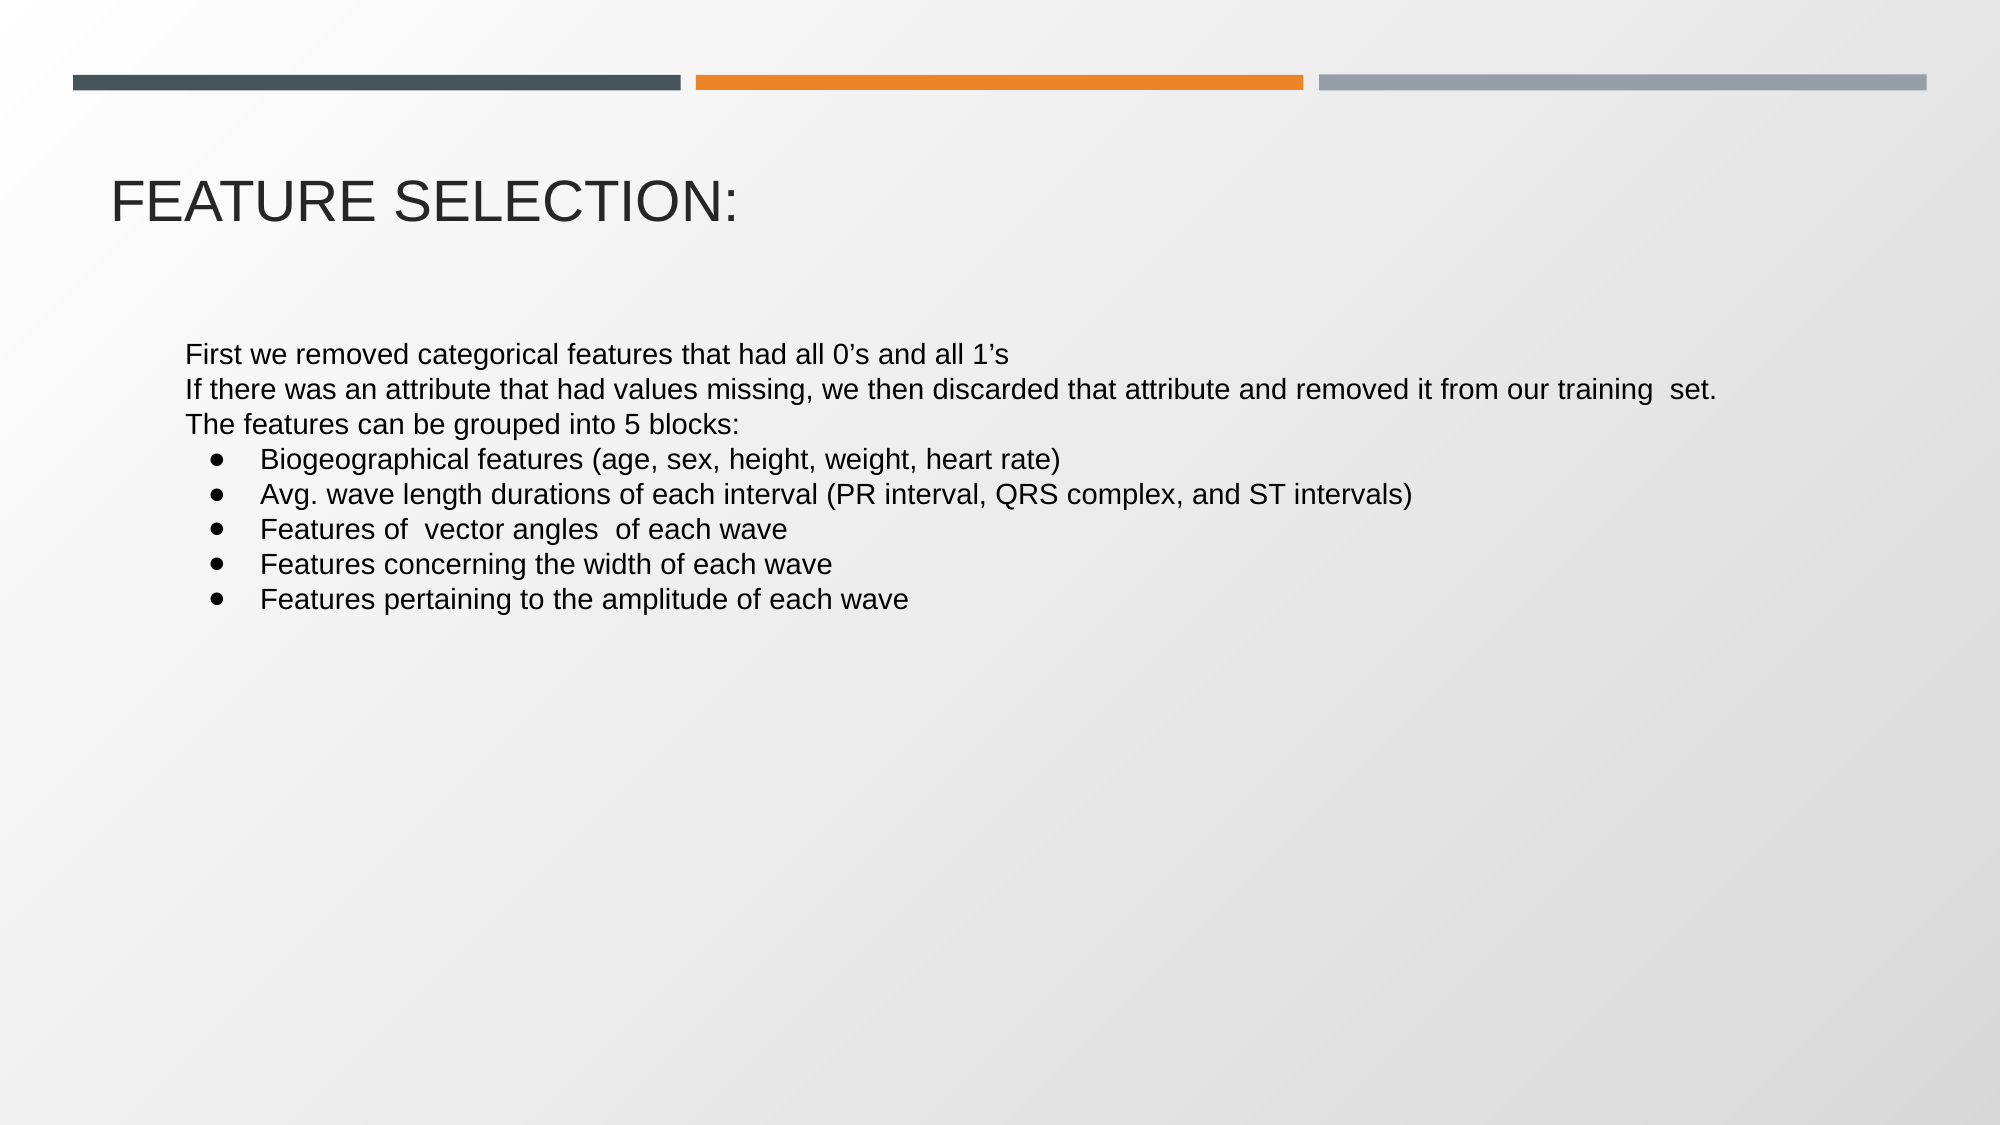

# FEATURE SELECTION:
First we removed categorical features that had all 0’s and all 1’s
If there was an attribute that had values missing, we then discarded that attribute and removed it from our training  set.
The features can be grouped into 5 blocks:
Biogeographical features (age, sex, height, weight, heart rate)
Avg. wave length durations of each interval (PR interval, QRS complex, and ST intervals)
Features of  vector angles  of each wave
Features concerning the width of each wave
Features pertaining to the amplitude of each wave